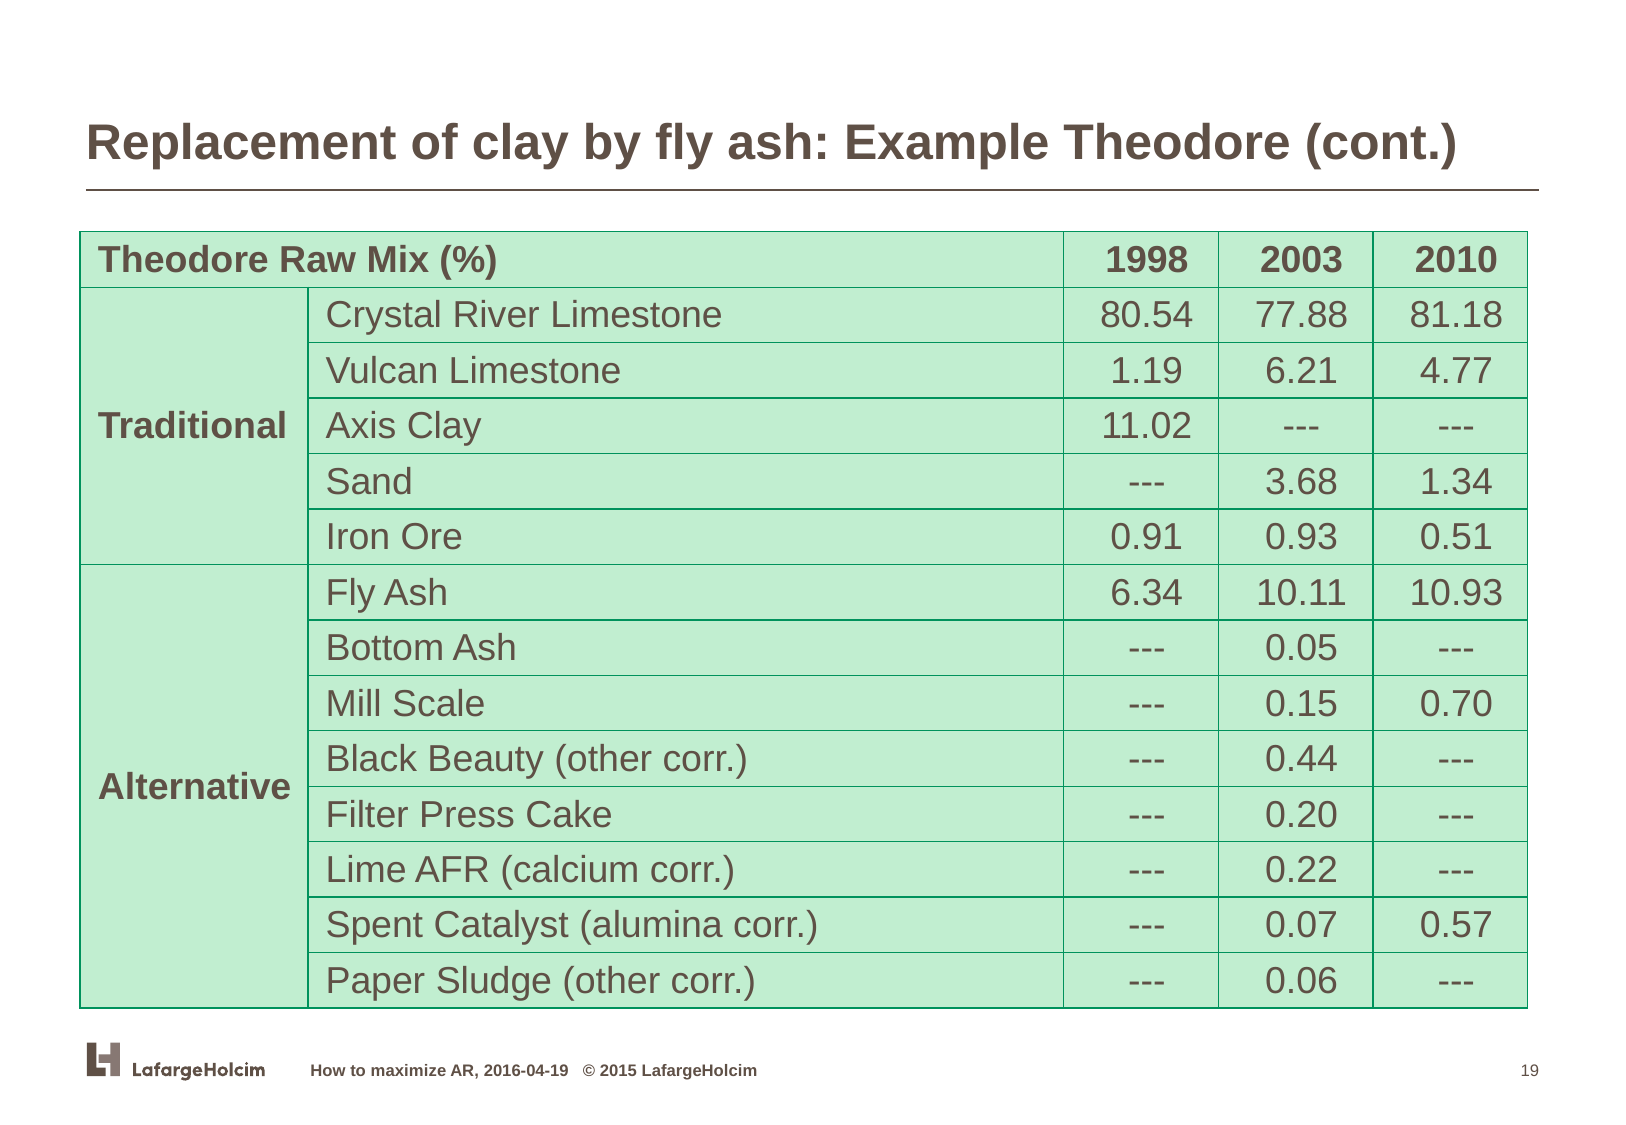

# Replacement of clay by fly ash: Example Theodore (cont.)
| Theodore Raw Mix (%) |  | 1998 | 2003 | 2010 |
| --- | --- | --- | --- | --- |
| Traditional | Crystal River Limestone | 80.54 | 77.88 | 81.18 |
|  | Vulcan Limestone | 1.19 | 6.21 | 4.77 |
|  | Axis Clay | 11.02 | --- | --- |
|  | Sand | --- | 3.68 | 1.34 |
|  | Iron Ore | 0.91 | 0.93 | 0.51 |
| Alternative | Fly Ash | 6.34 | 10.11 | 10.93 |
|  | Bottom Ash | --- | 0.05 | --- |
|  | Mill Scale | --- | 0.15 | 0.70 |
|  | Black Beauty (other corr.) | --- | 0.44 | --- |
|  | Filter Press Cake | --- | 0.20 | --- |
|  | Lime AFR (calcium corr.) | --- | 0.22 | --- |
|  | Spent Catalyst (alumina corr.) | --- | 0.07 | 0.57 |
|  | Paper Sludge (other corr.) | --- | 0.06 | --- |
How to maximize AR, 2016-04-19   © 2015 LafargeHolcim
19